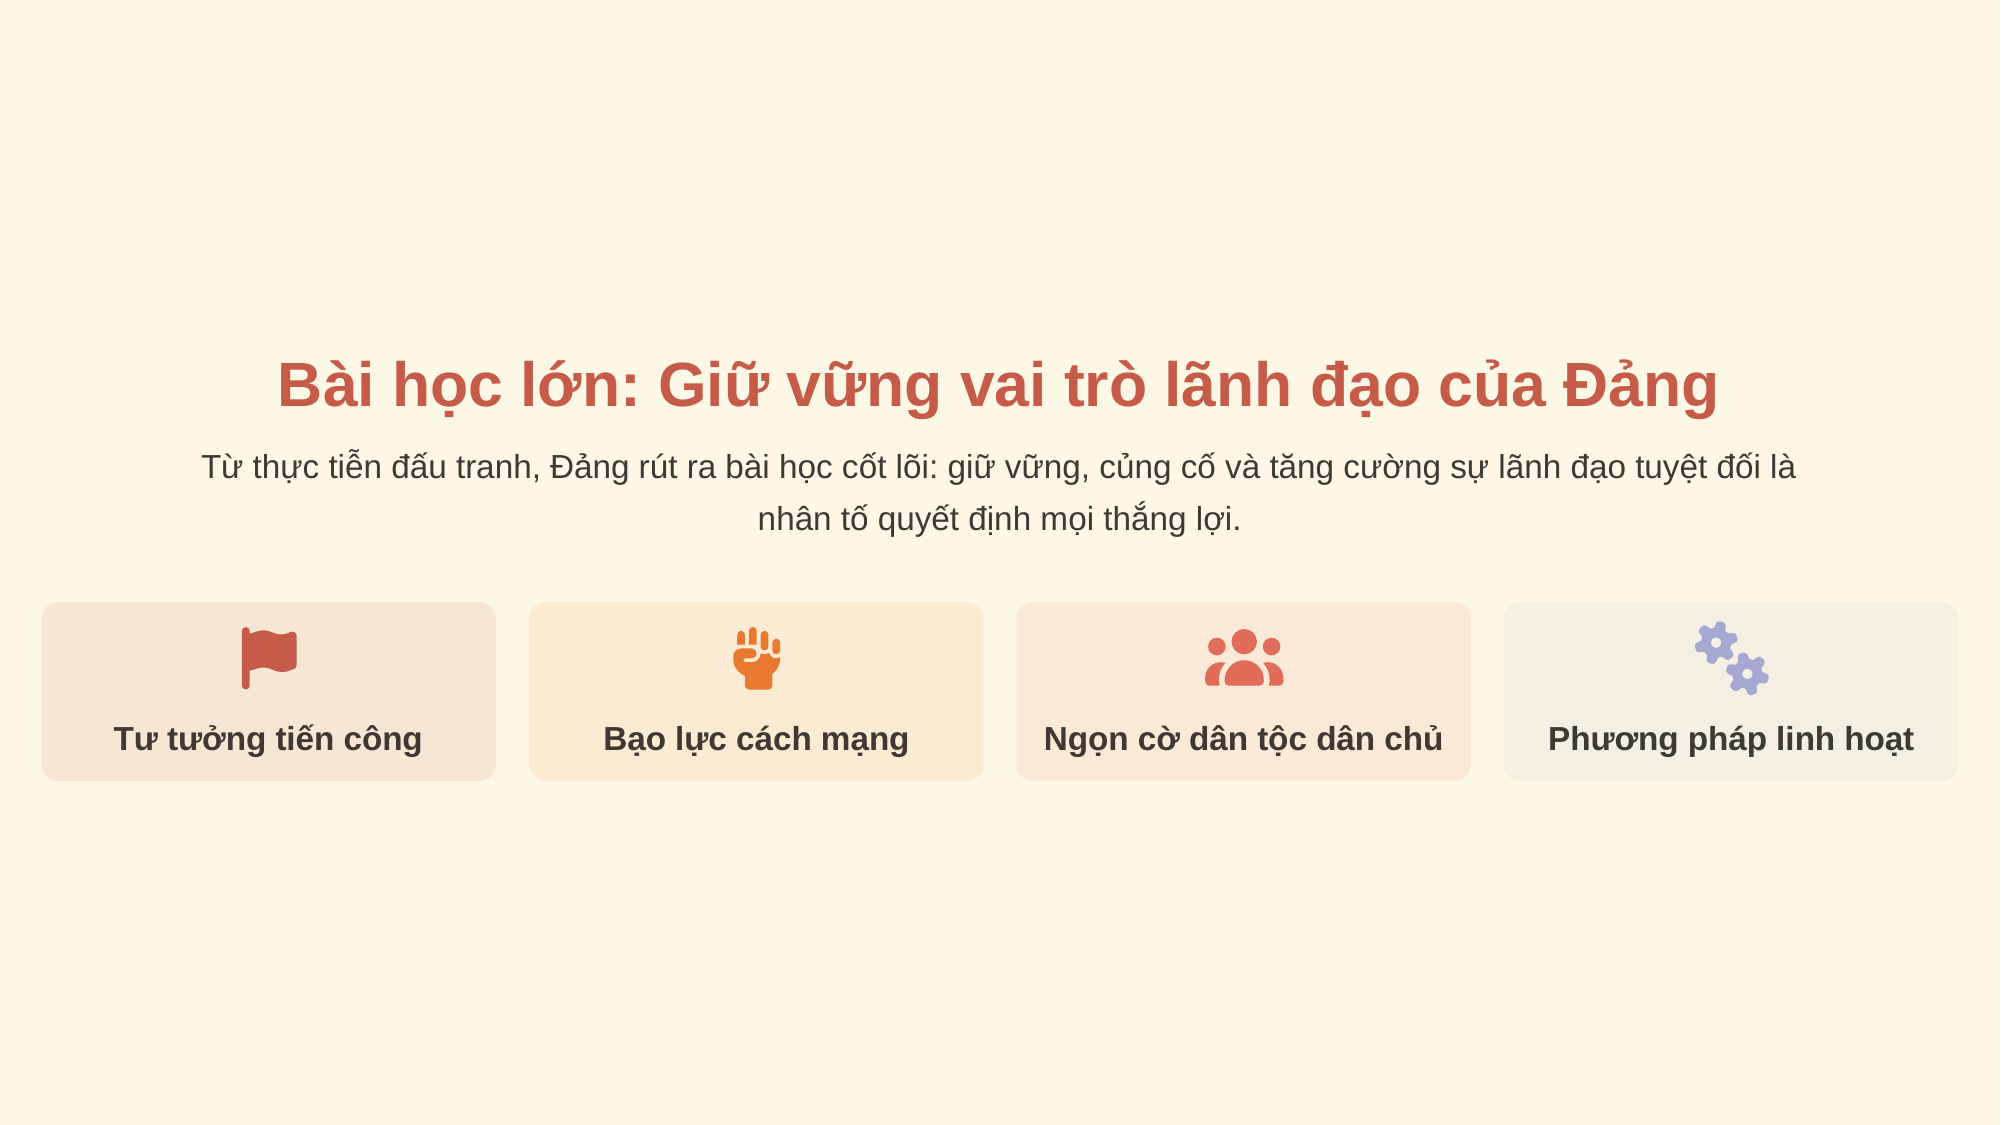

Bài học lớn: Giữ vững vai trò lãnh đạo của Đảng
Từ thực tiễn đấu tranh, Đảng rút ra bài học cốt lõi: giữ vững, củng cố và tăng cường sự lãnh đạo tuyệt đối là nhân tố quyết định mọi thắng lợi.

Tư tưởng tiến công
Bạo lực cách mạng
Ngọn cờ dân tộc dân chủ
Phương pháp linh hoạt